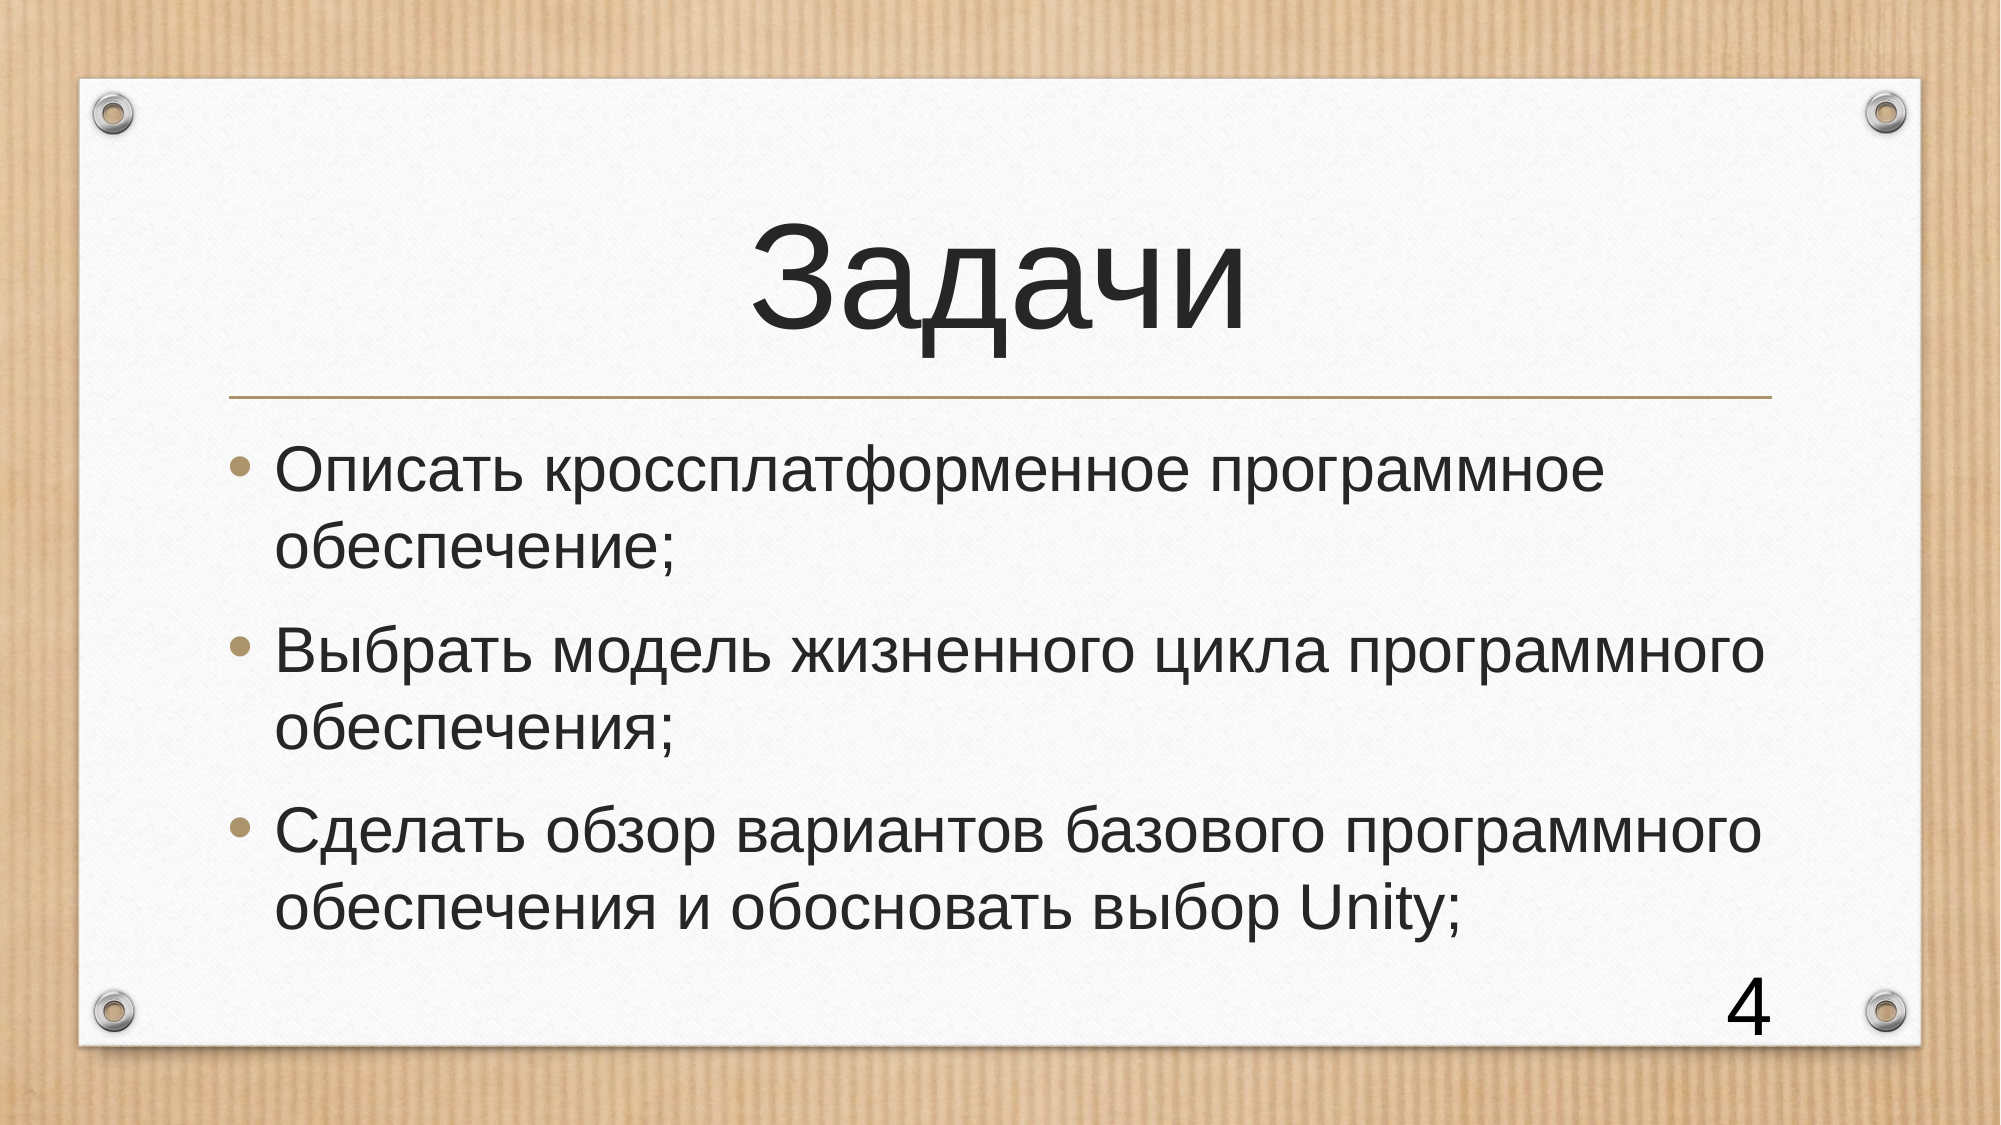

# Задачи
Описать кроссплатформенное программное обеспечение;
Выбрать модель жизненного цикла программного обеспечения;
Сделать обзор вариантов базового программного обеспечения и обосновать выбор Unity;
4